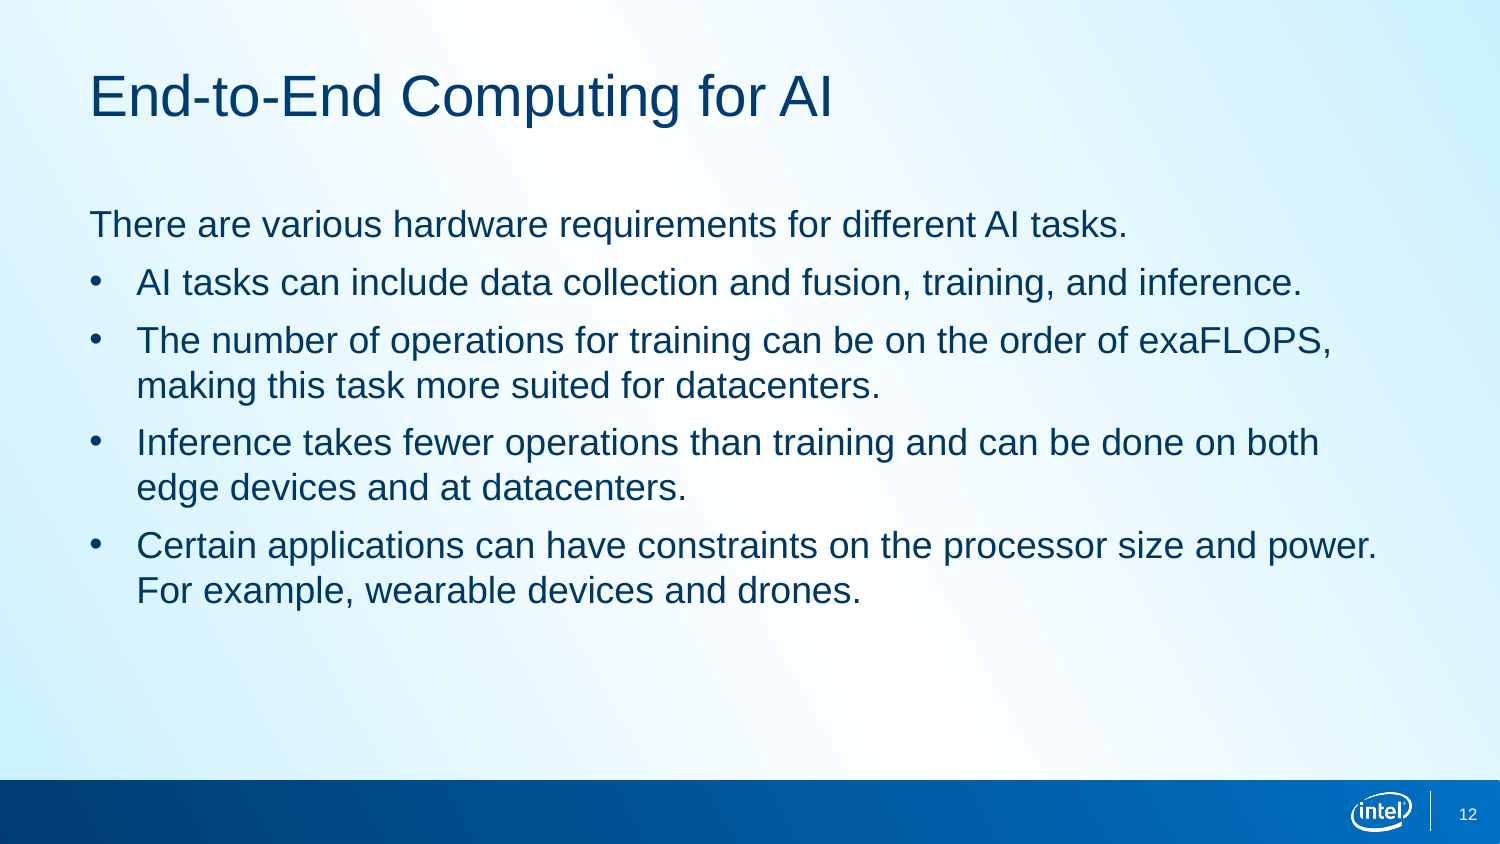

End-to-End Computing for AI
There are various hardware requirements for different AI tasks.
AI tasks can include data collection and fusion, training, and inference.
The number of operations for training can be on the order of exaFLOPS, making this task more suited for datacenters.
Inference takes fewer operations than training and can be done on both edge devices and at datacenters.
Certain applications can have constraints on the processor size and power. For example, wearable devices and drones.
12